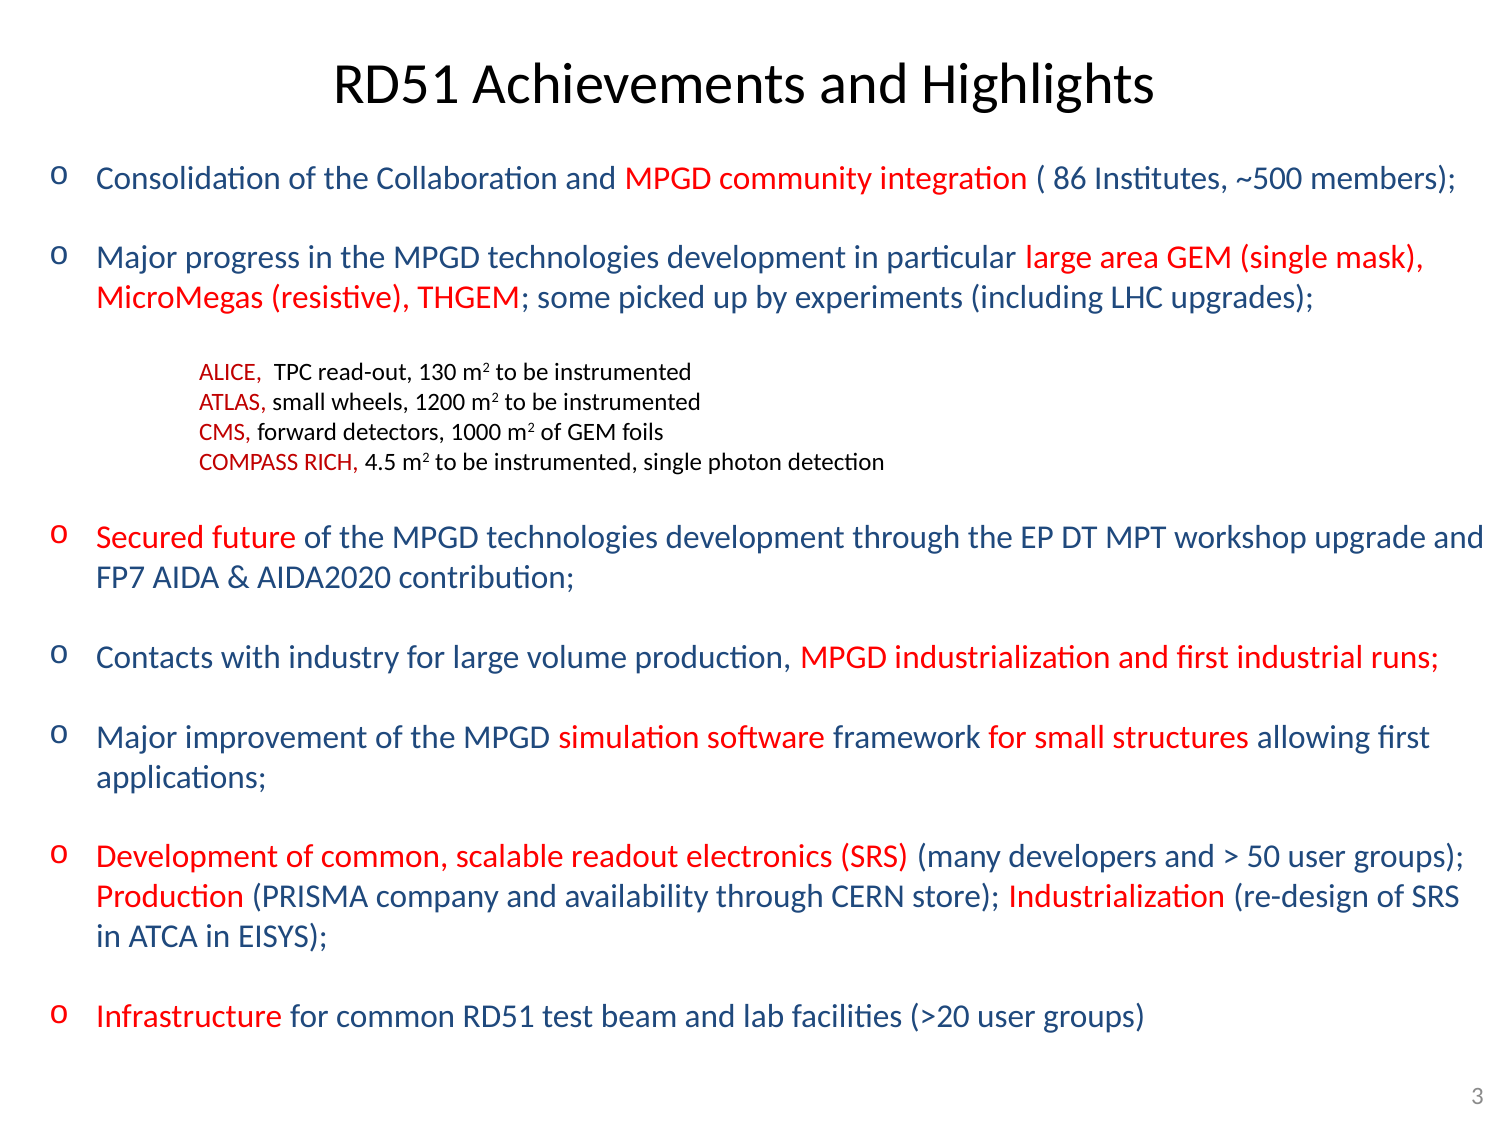

RD51 Achievements and Highlights
Consolidation of the Collaboration and MPGD community integration ( 86 Institutes, ~500 members);

Major progress in the MPGD technologies development in particular large area GEM (single mask), MicroMegas (resistive), THGEM; some picked up by experiments (including LHC upgrades);

ALICE,  TPC read-out, 130 m2 to be instrumented
ATLAS, small wheels, 1200 m2 to be instrumented
CMS, forward detectors, 1000 m2 of GEM foils
COMPASS RICH, 4.5 m2 to be instrumented, single photon detection

Secured future of the MPGD technologies development through the EP DT MPT workshop upgrade and FP7 AIDA & AIDA2020 contribution;

Contacts with industry for large volume production, MPGD industrialization and first industrial runs;

Major improvement of the MPGD simulation software framework for small structures allowing first applications;

Development of common, scalable readout electronics (SRS) (many developers and > 50 user groups); Production (PRISMA company and availability through CERN store); Industrialization (re-design of SRS in ATCA in EISYS);

Infrastructure for common RD51 test beam and lab facilities (>20 user groups)
3